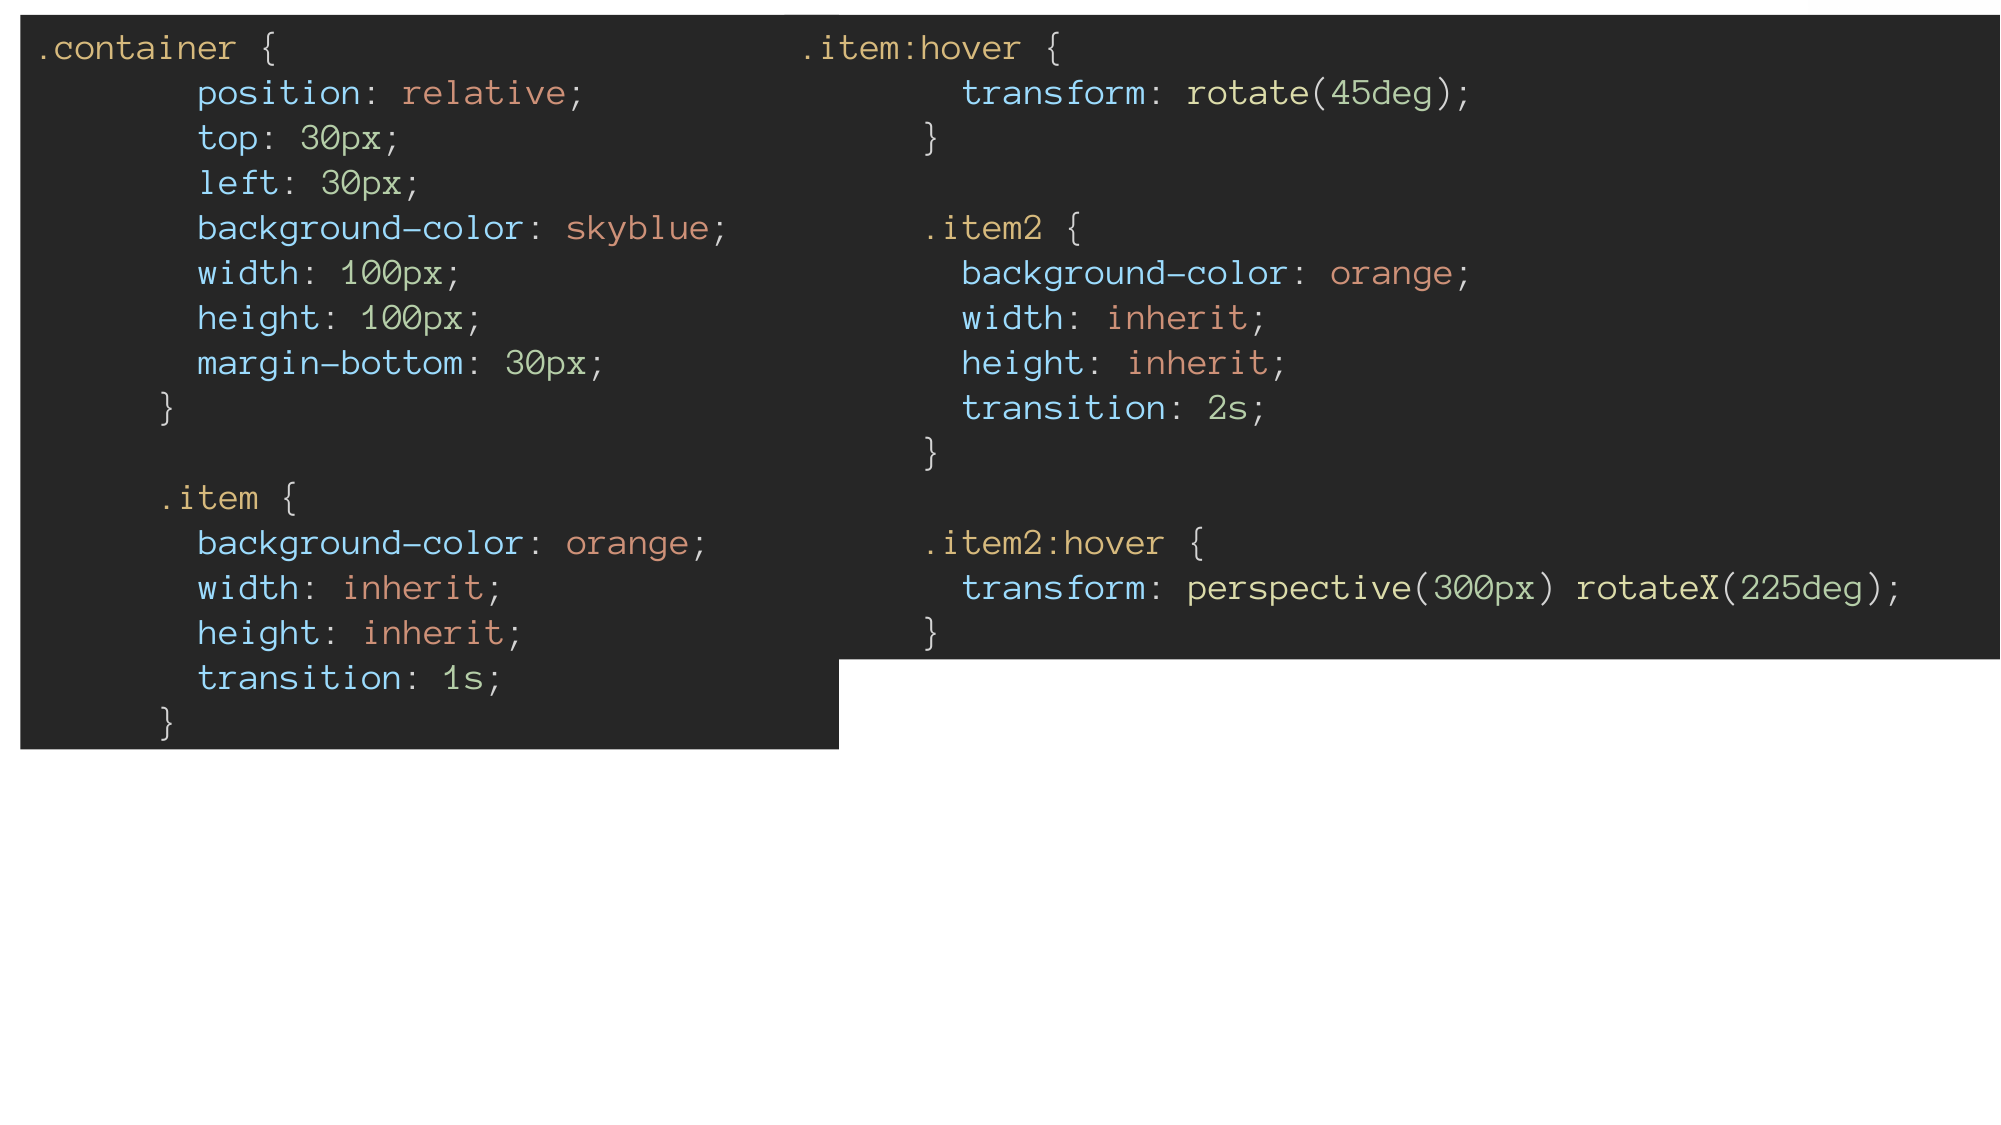

.container {
        position: relative;
        top: 30px;
        left: 30px;
        background-color: skyblue;
        width: 100px;
        height: 100px;
        margin-bottom: 30px;
      }
      .item {
        background-color: orange;
        width: inherit;
        height: inherit;
        transition: 1s;
      }
.item:hover {
        transform: rotate(45deg);
      }
      .item2 {
        background-color: orange;
        width: inherit;
        height: inherit;
        transition: 2s;
      }
      .item2:hover {
        transform: perspective(300px) rotateX(225deg);
      }